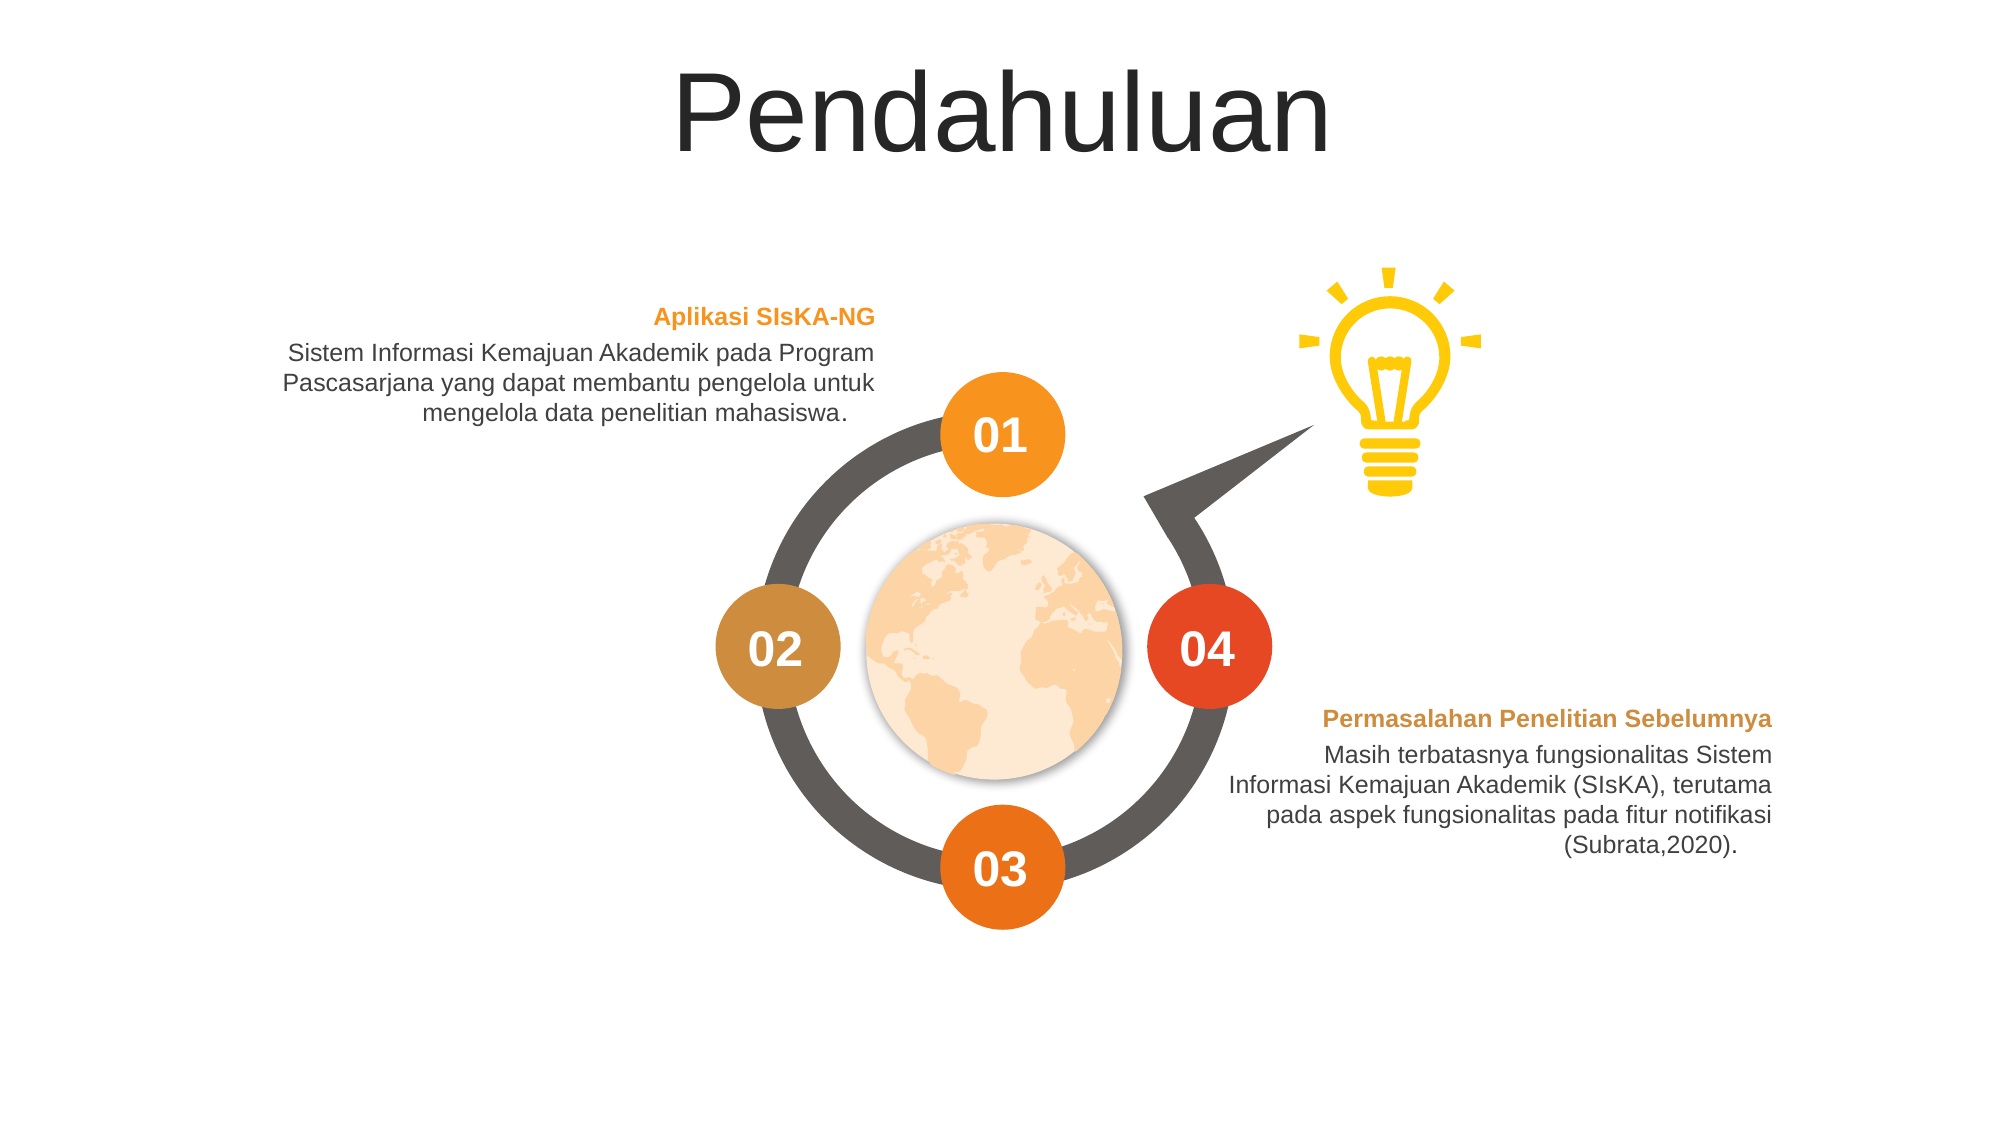

Pendahuluan

Aplikasi SIsKA-NG
Sistem Informasi Kemajuan Akademik pada Program Pascasarjana yang dapat membantu pengelola untuk mengelola data penelitian mahasiswa.

01

02
04
Permasalahan Penelitian Sebelumnya
Masih terbatasnya fungsionalitas Sistem Informasi Kemajuan Akademik (SIsKA), terutama pada aspek fungsionalitas pada fitur notifikasi (Subrata,2020).

03